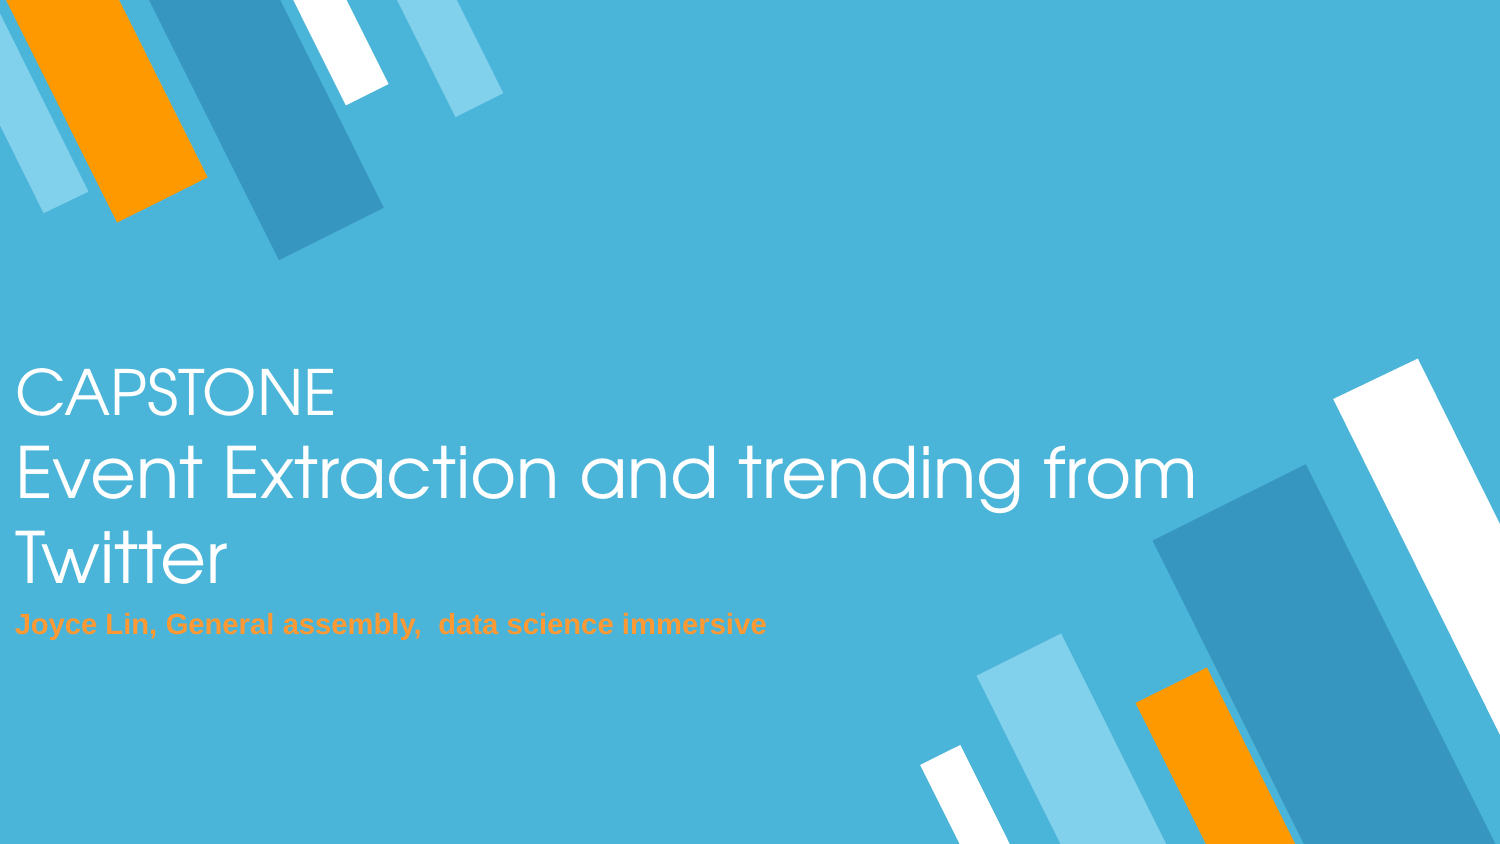

# CAPSTONE Event Extraction and trending from Twitter
Joyce Lin, General assembly,  data science immersive